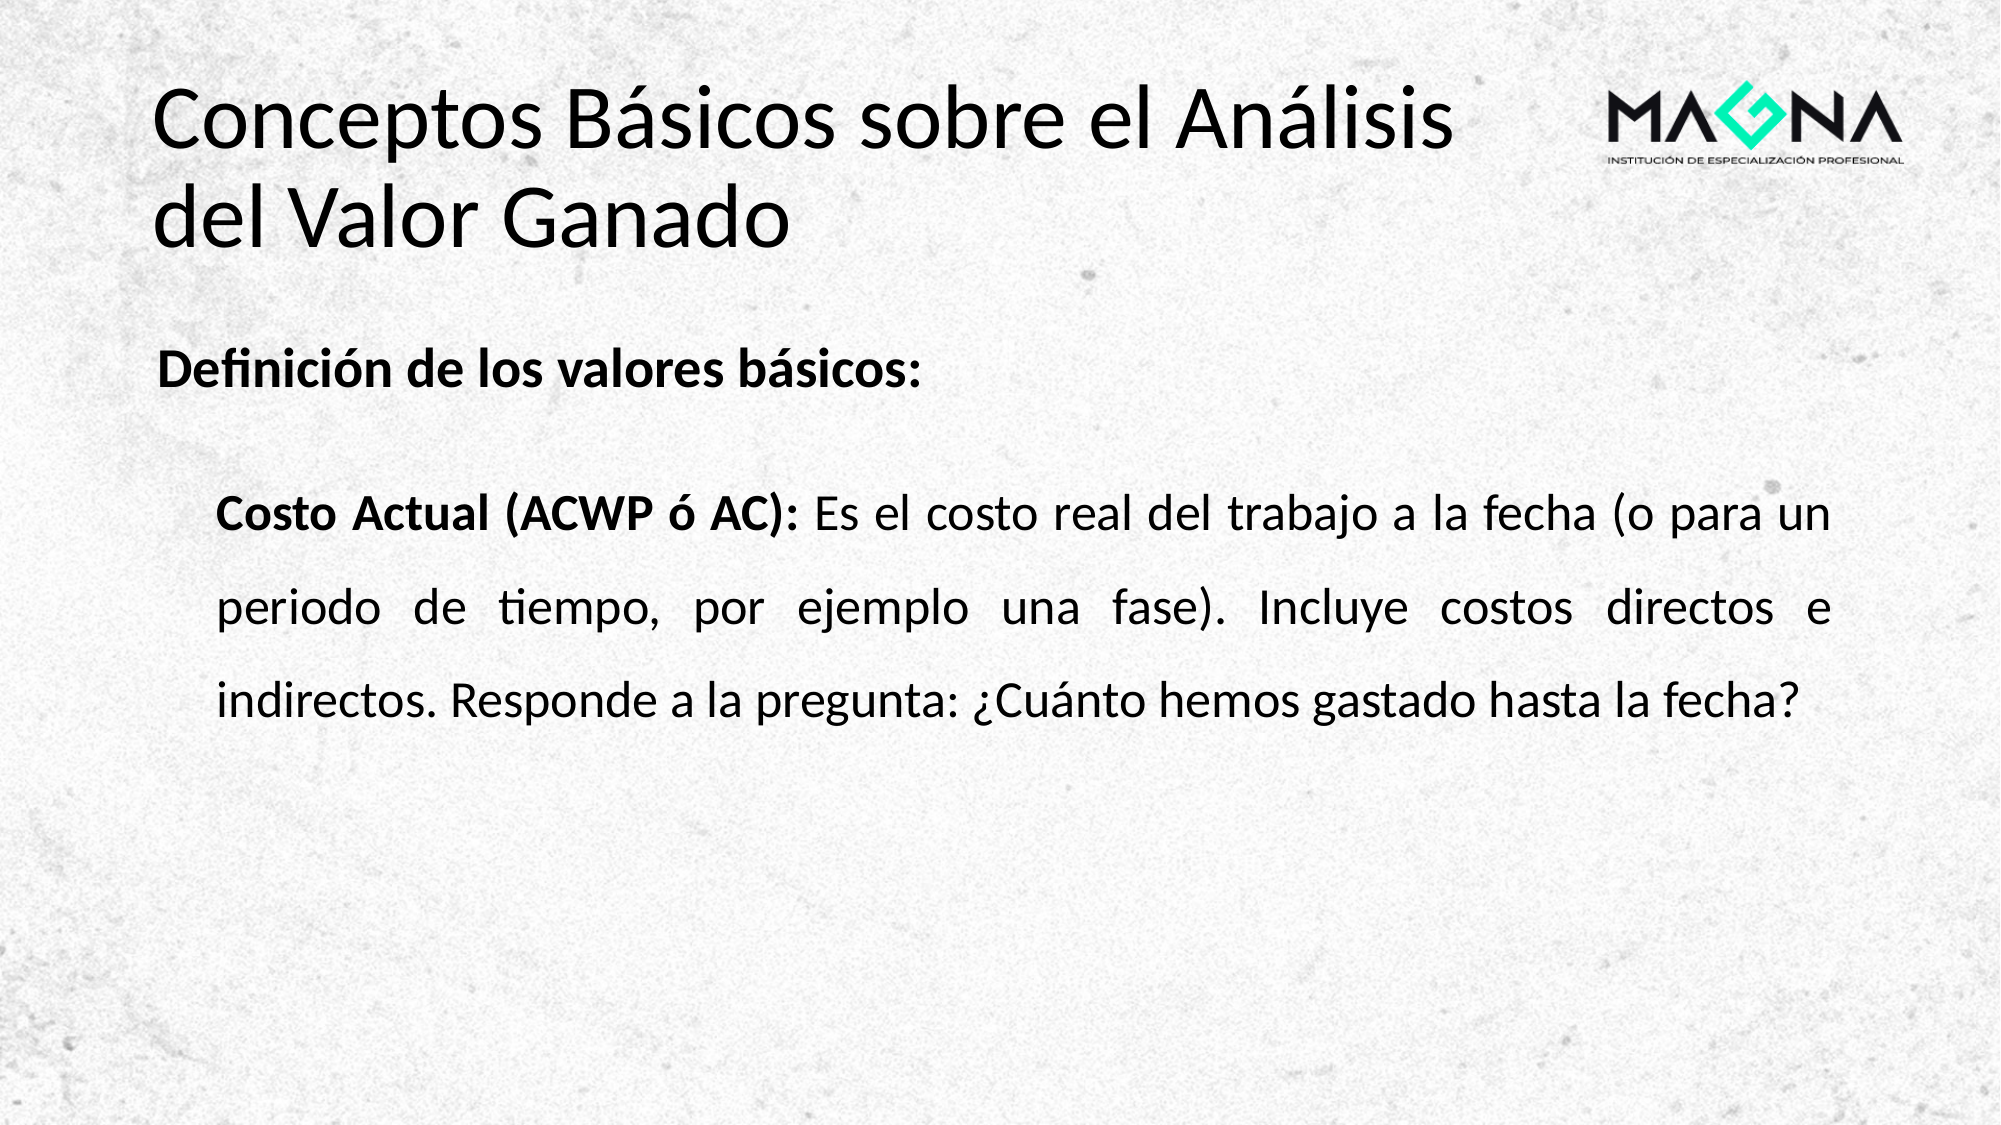

# Conceptos Básicos sobre el Análisis del Valor Ganado
Definición de los valores básicos:
Costo Actual (ACWP ó AC): Es el costo real del trabajo a la fecha (o para un periodo de tiempo, por ejemplo una fase). Incluye costos directos e indirectos. Responde a la pregunta: ¿Cuánto hemos gastado hasta la fecha?